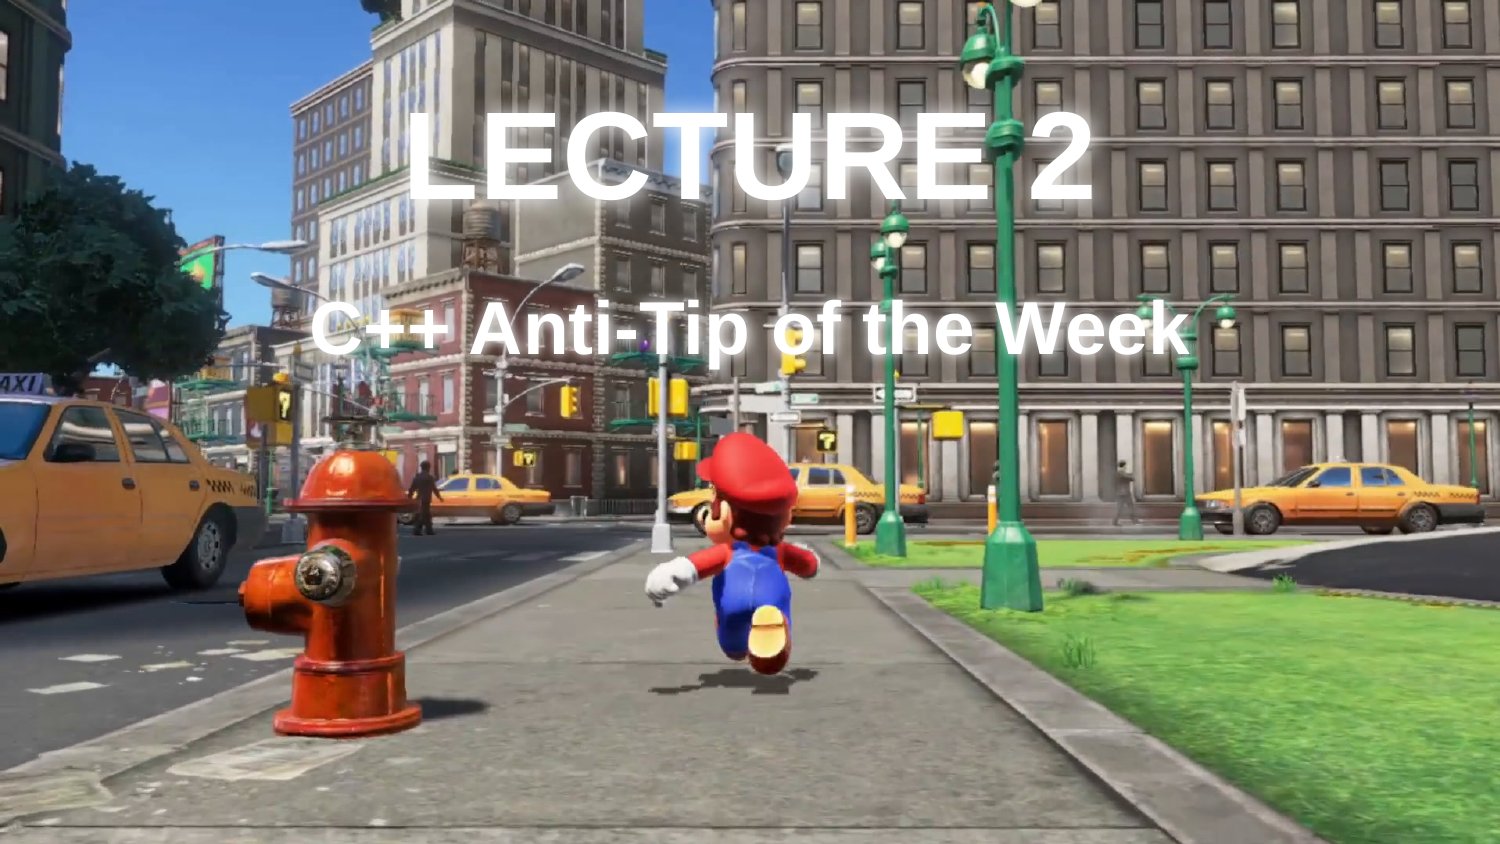

# Lecture 2
C++ Anti-Tip of the Week